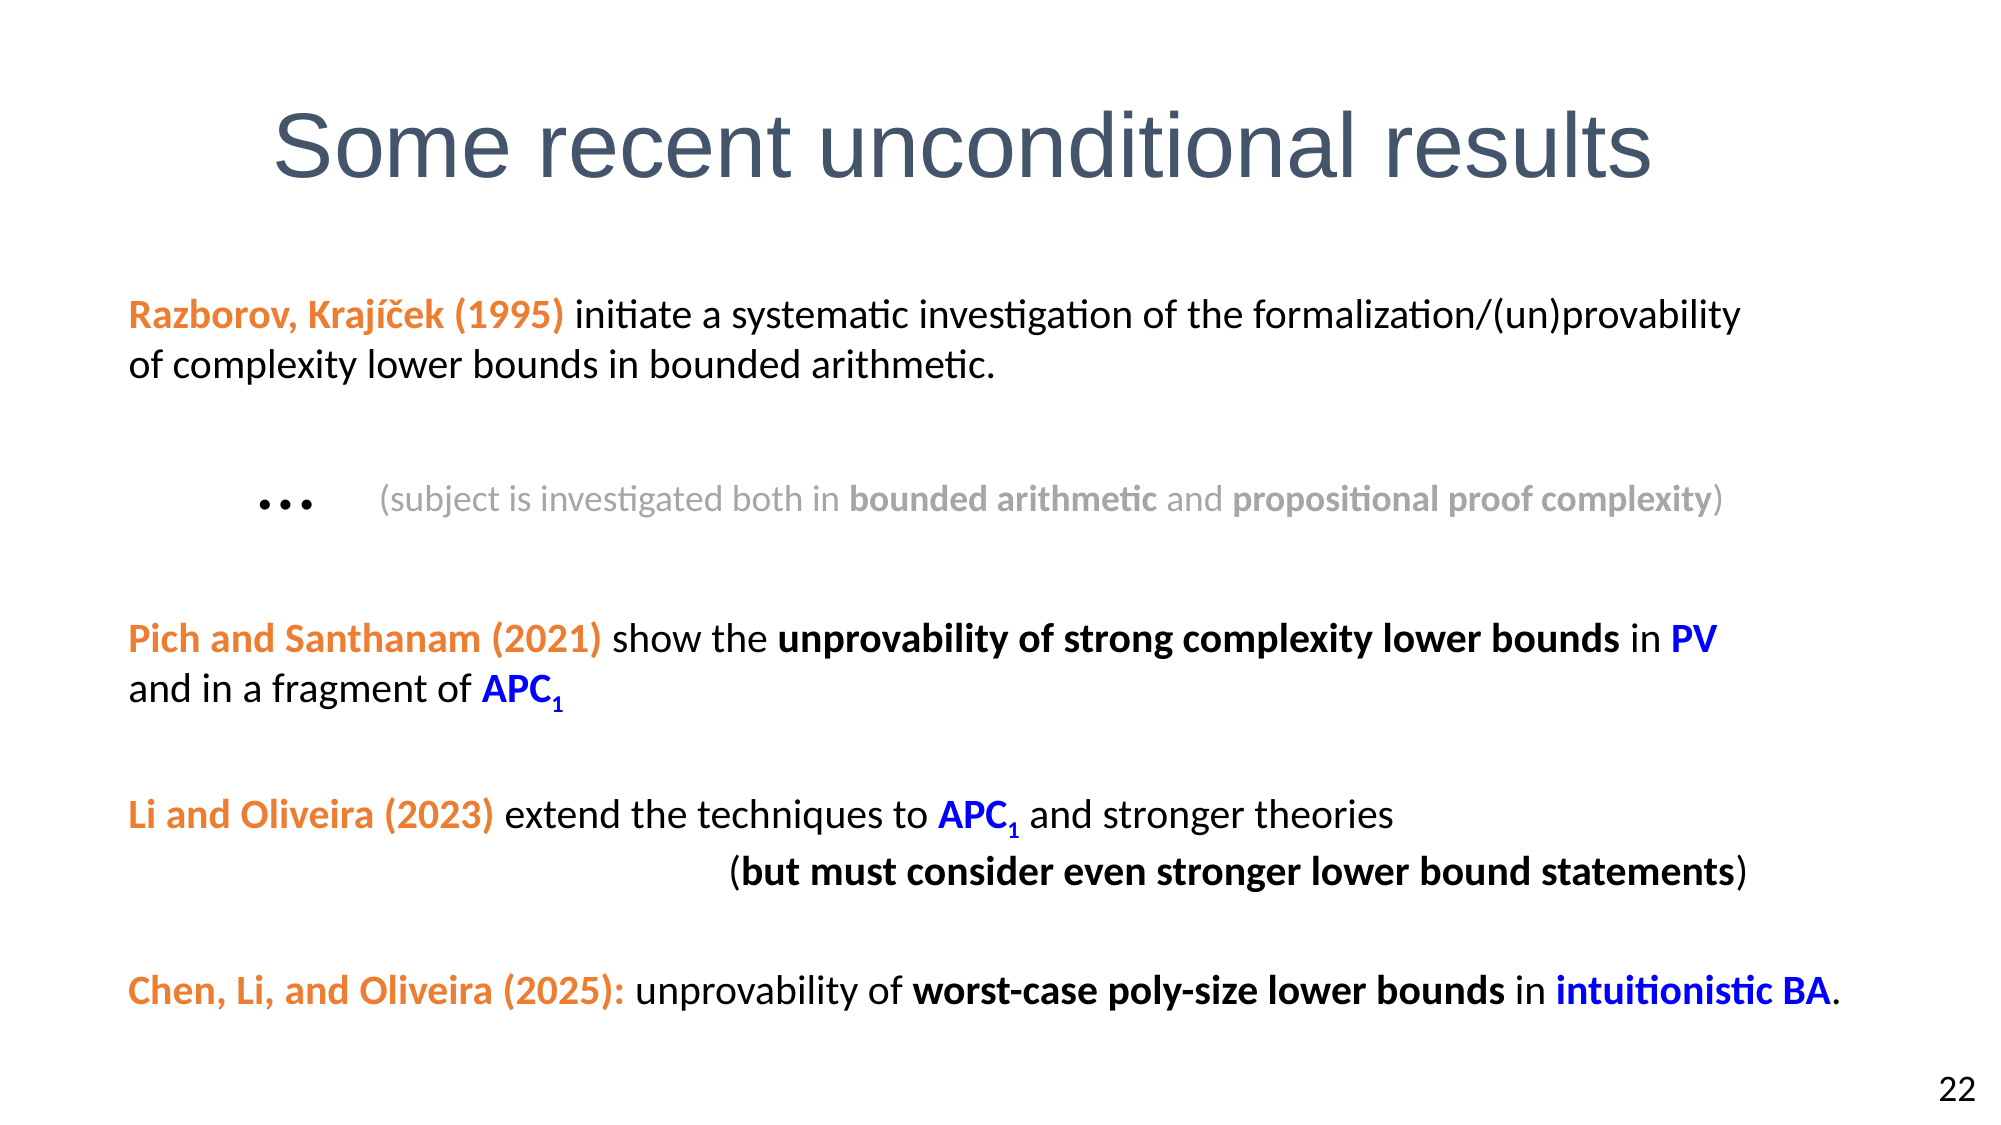

# Some recent unconditional results
Razborov, Krajíček (1995) initiate a systematic investigation of the formalization/(un)provability of complexity lower bounds in bounded arithmetic.
…
(subject is investigated both in bounded arithmetic and propositional proof complexity)
Pich and Santhanam (2021) show the unprovability of strong complexity lower bounds in PV
and in a fragment of APC1
Li and Oliveira (2023) extend the techniques to APC1 and stronger theories
				(but must consider even stronger lower bound statements)
Chen, Li, and Oliveira (2025): unprovability of worst-case poly-size lower bounds in intuitionistic BA.
22